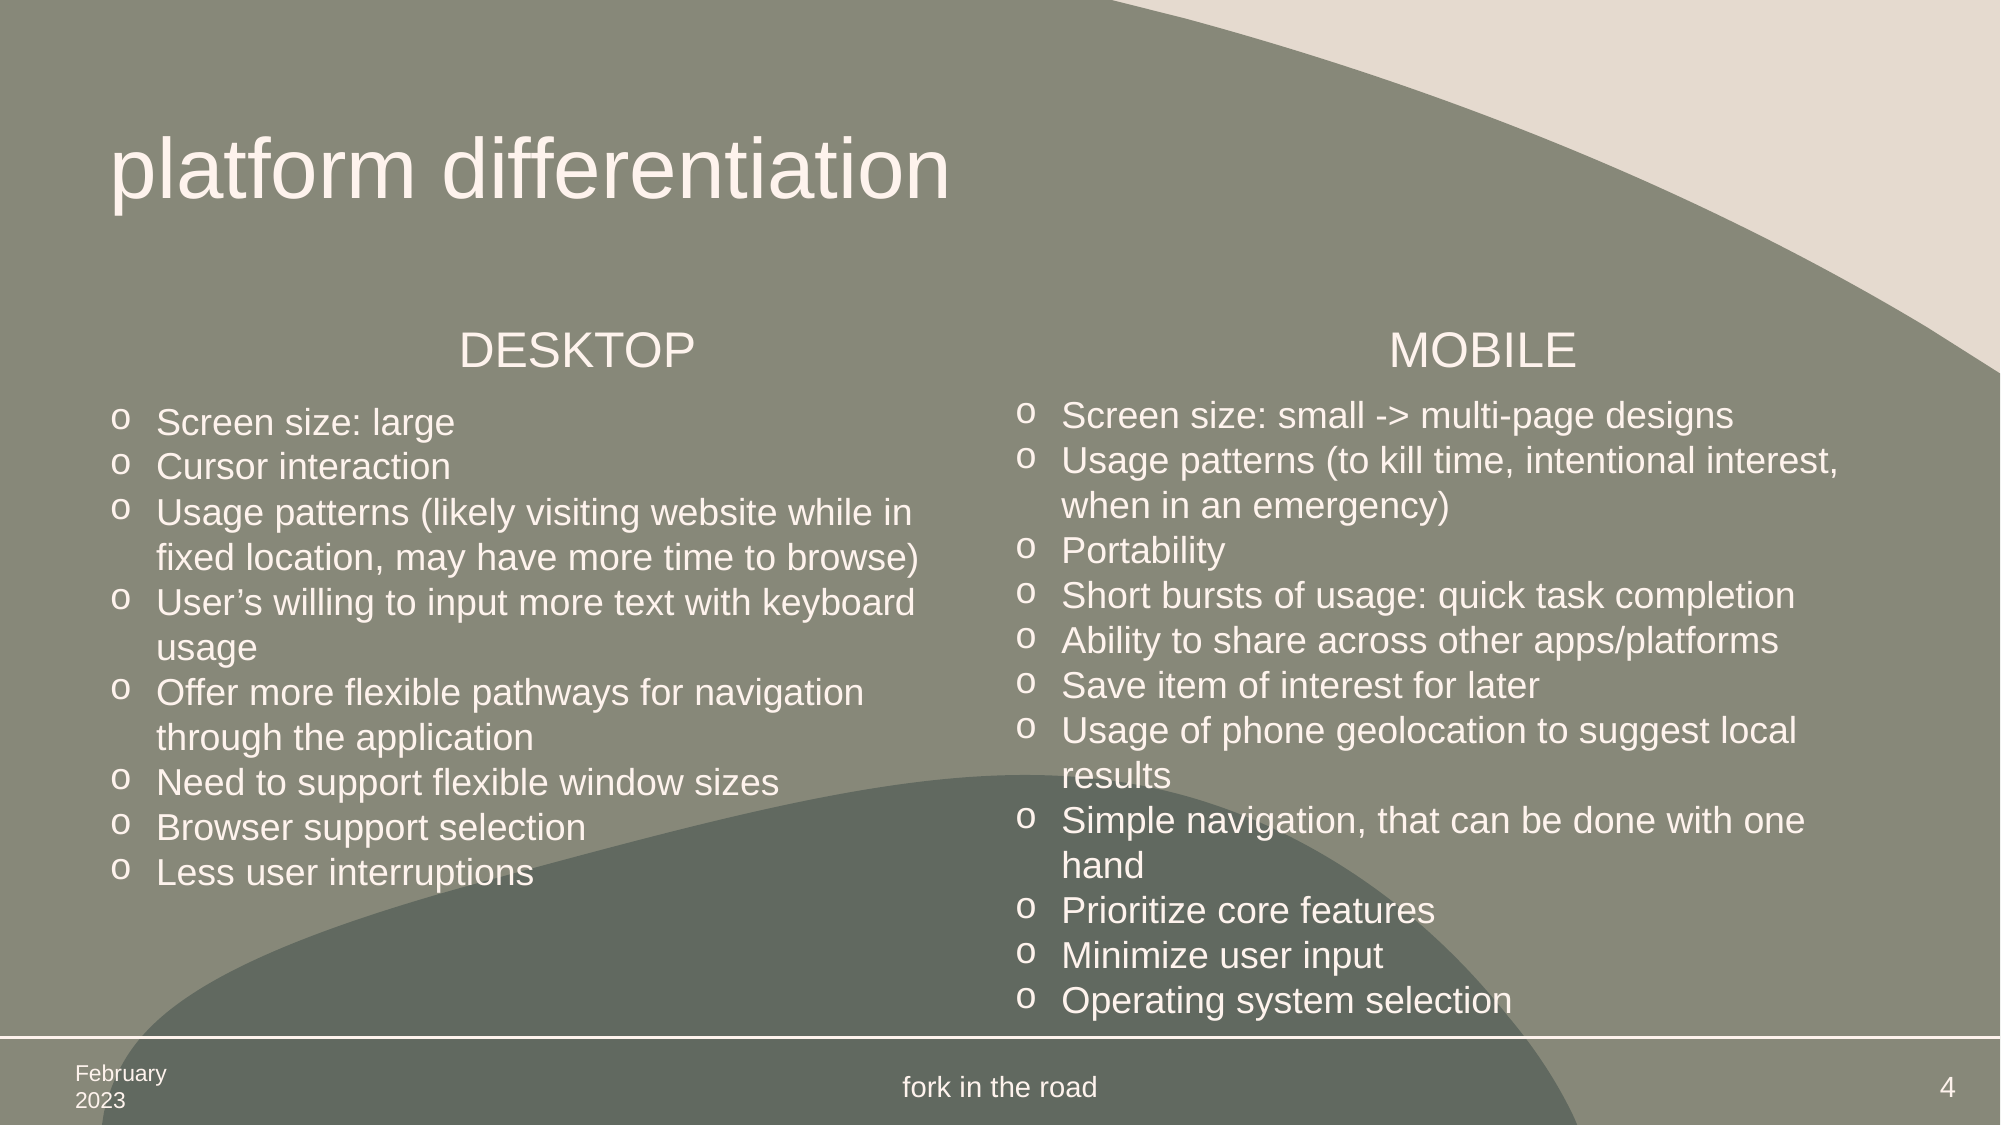

# platform differentiation
Desktop
mobile
Screen size: small -> multi-page designs
Usage patterns (to kill time, intentional interest, when in an emergency)
Portability
Short bursts of usage: quick task completion
Ability to share across other apps/platforms
Save item of interest for later
Usage of phone geolocation to suggest local results
Simple navigation, that can be done with one hand
Prioritize core features
Minimize user input
Operating system selection
Screen size: large
Cursor interaction
Usage patterns (likely visiting website while in fixed location, may have more time to browse)
User’s willing to input more text with keyboard usage
Offer more flexible pathways for navigation through the application
Need to support flexible window sizes
Browser support selection
Less user interruptions
February 2023
fork in the road
4